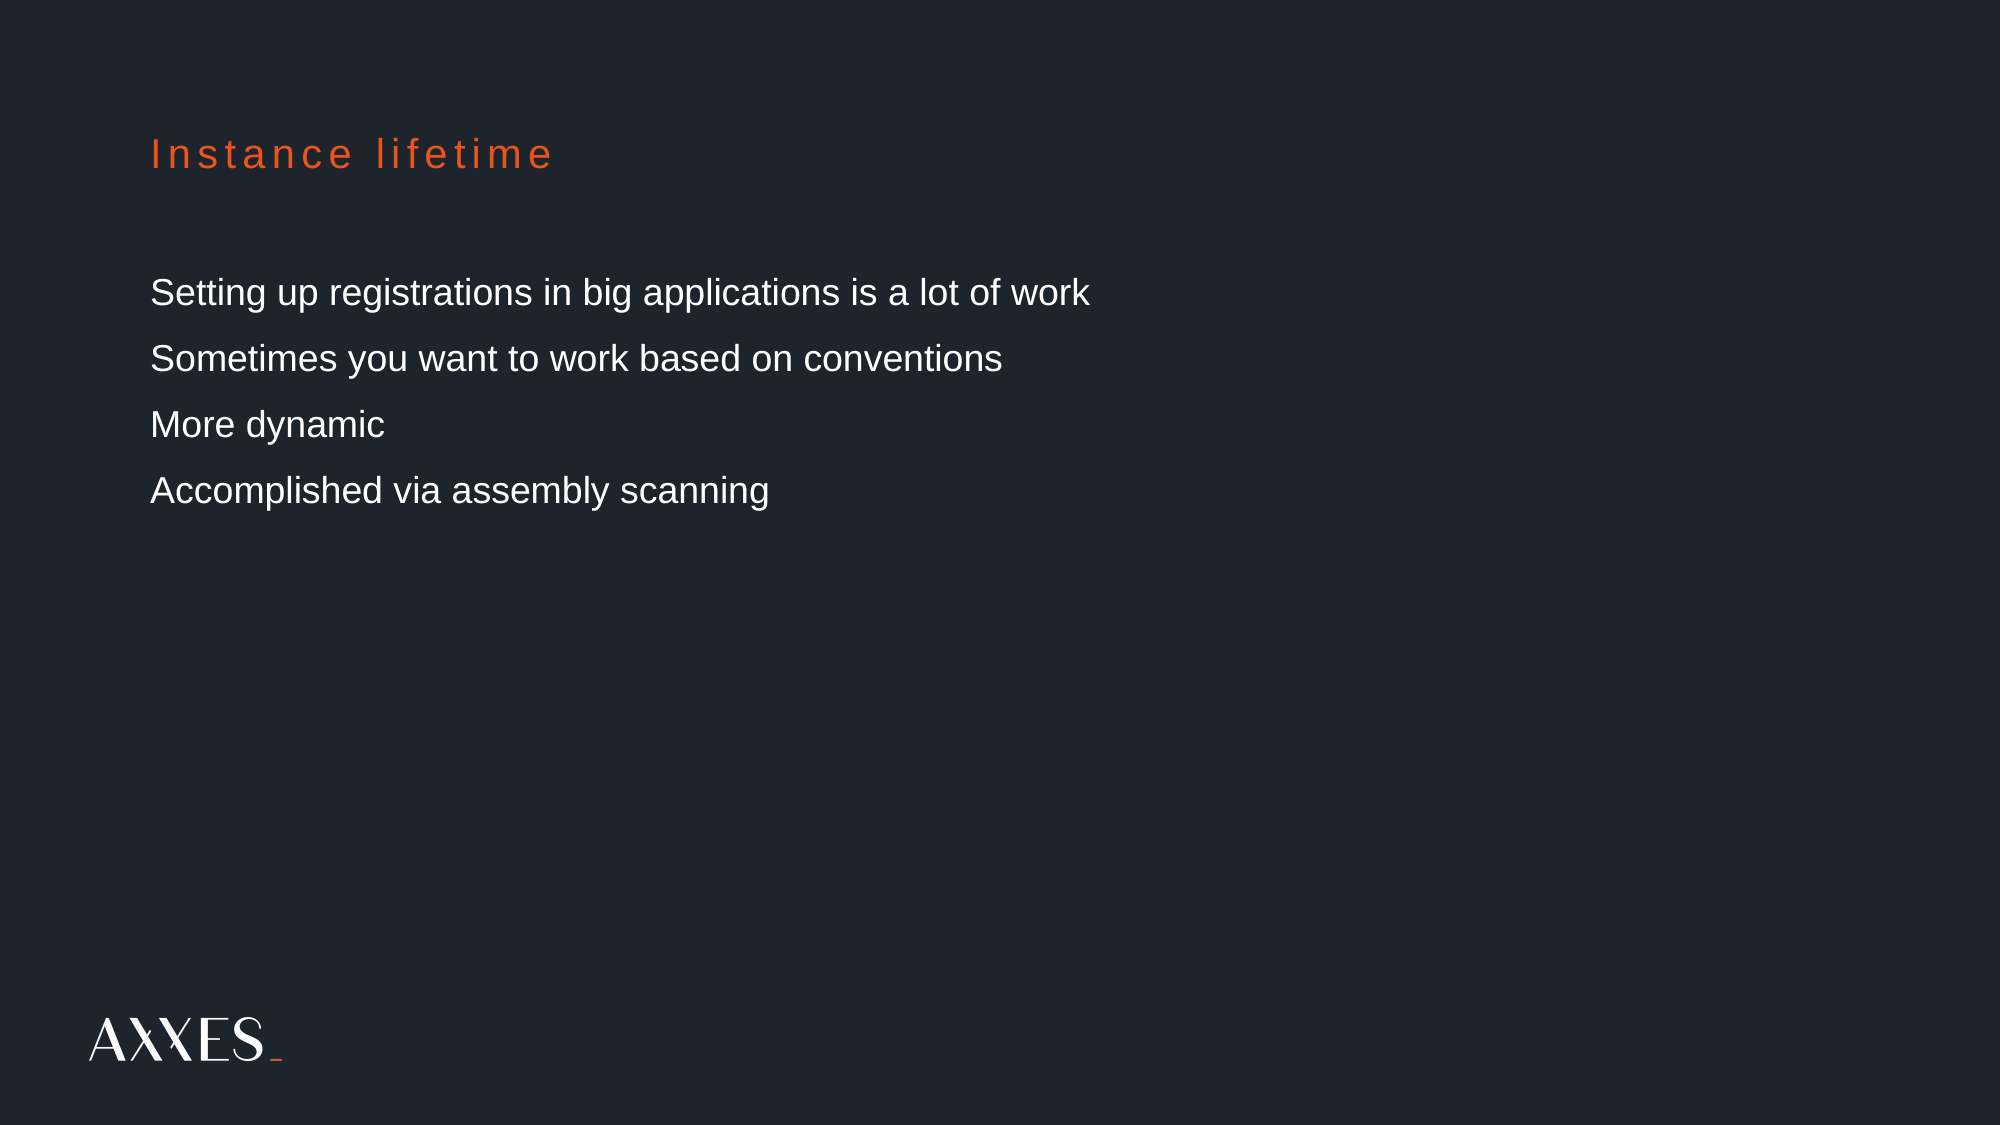

# Instance lifetime
Setting up registrations in big applications is a lot of work
Sometimes you want to work based on conventions
More dynamic
Accomplished via assembly scanning